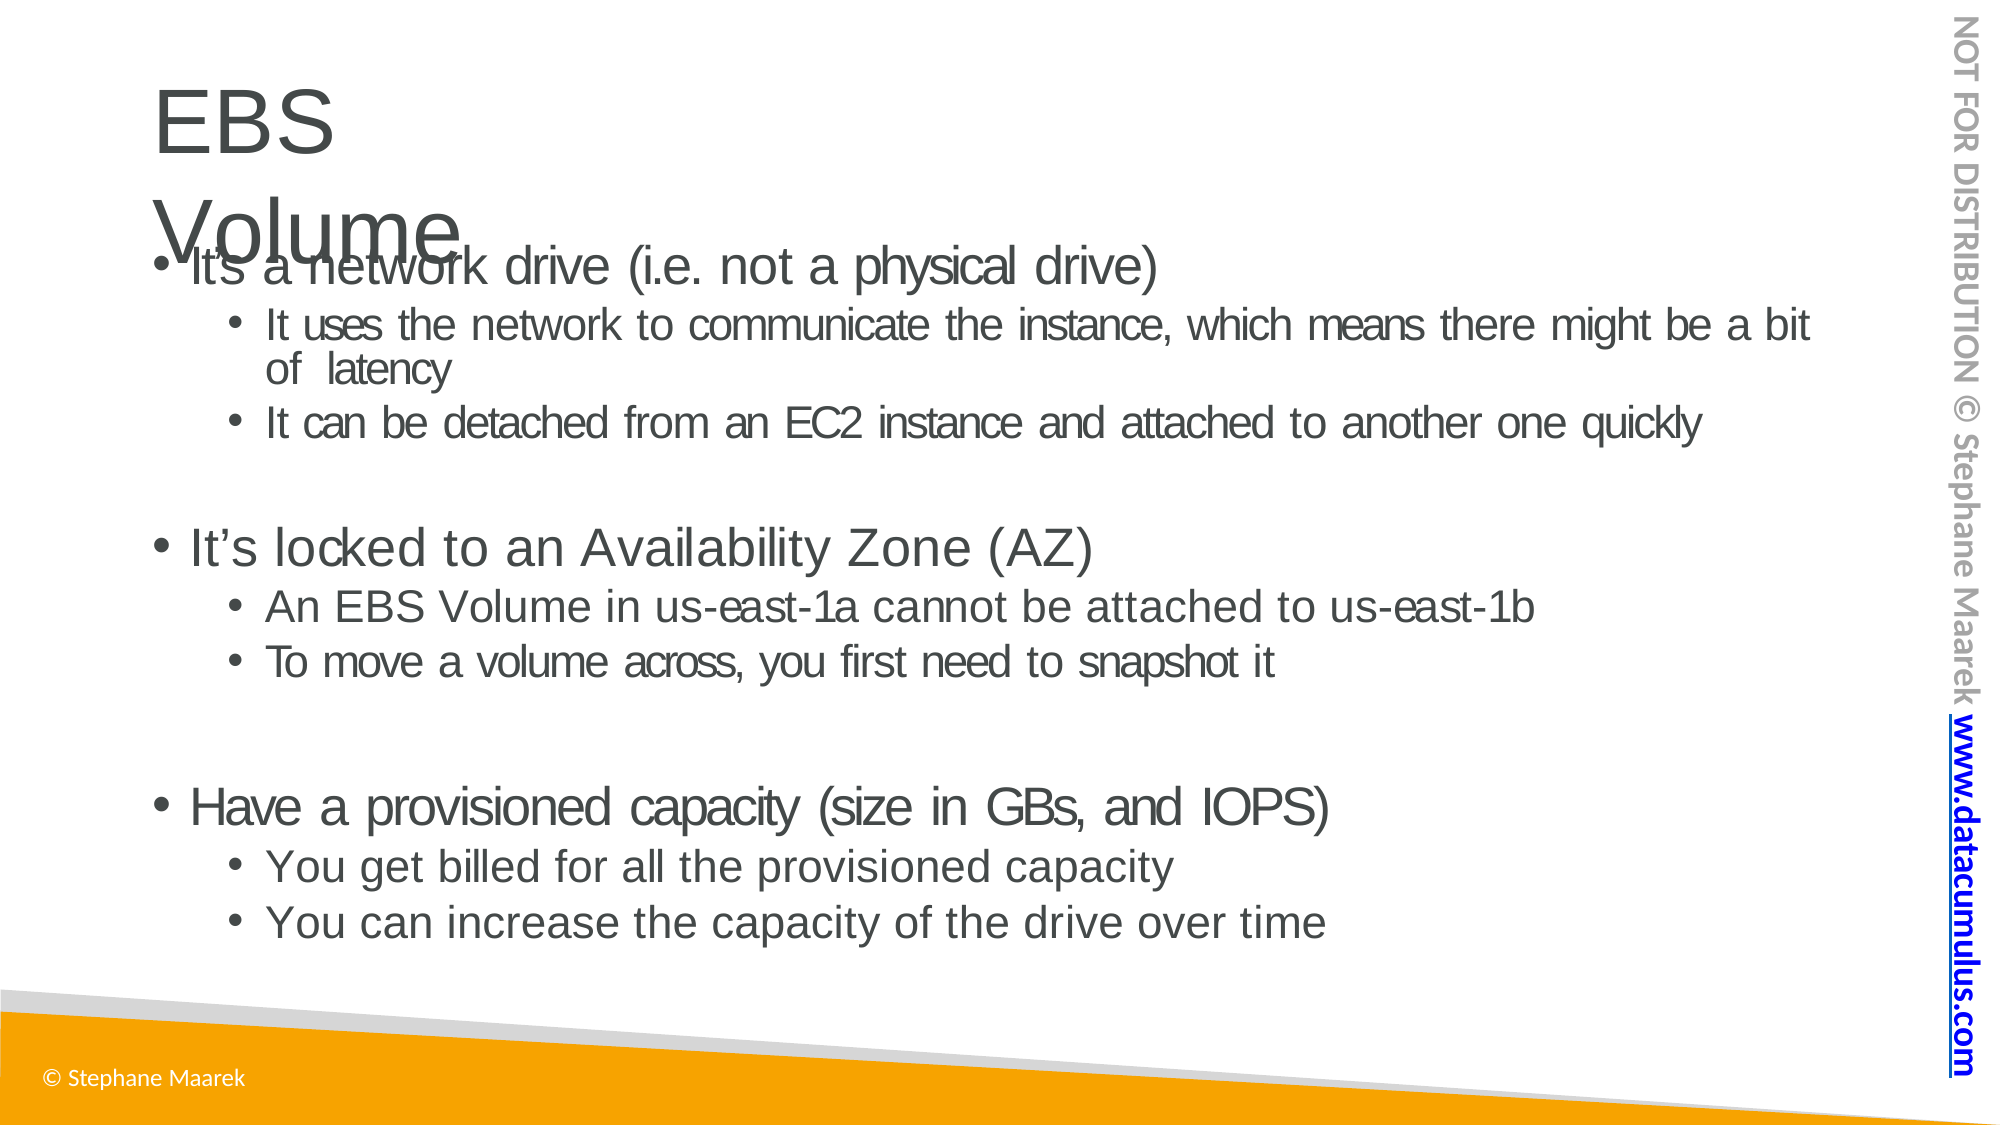

NOT FOR DISTRIBUTION © Stephane Maarek www.datacumulus.com
# EBS Volume
It’s a network drive (i.e. not a physical drive)
It uses the network to communicate the instance, which means there might be a bit of  latency
It can be detached from an EC2 instance and attached to another one quickly

It’s locked to an Availability Zone (AZ)
An EBS Volume in us-east-1a cannot be attached to us-east-1b
To move a volume across, you first need to snapshot it

Have a provisioned capacity (size in GBs, and IOPS)
You get billed for all the provisioned capacity
You can increase the capacity of the drive over time
© Stephane Maarek